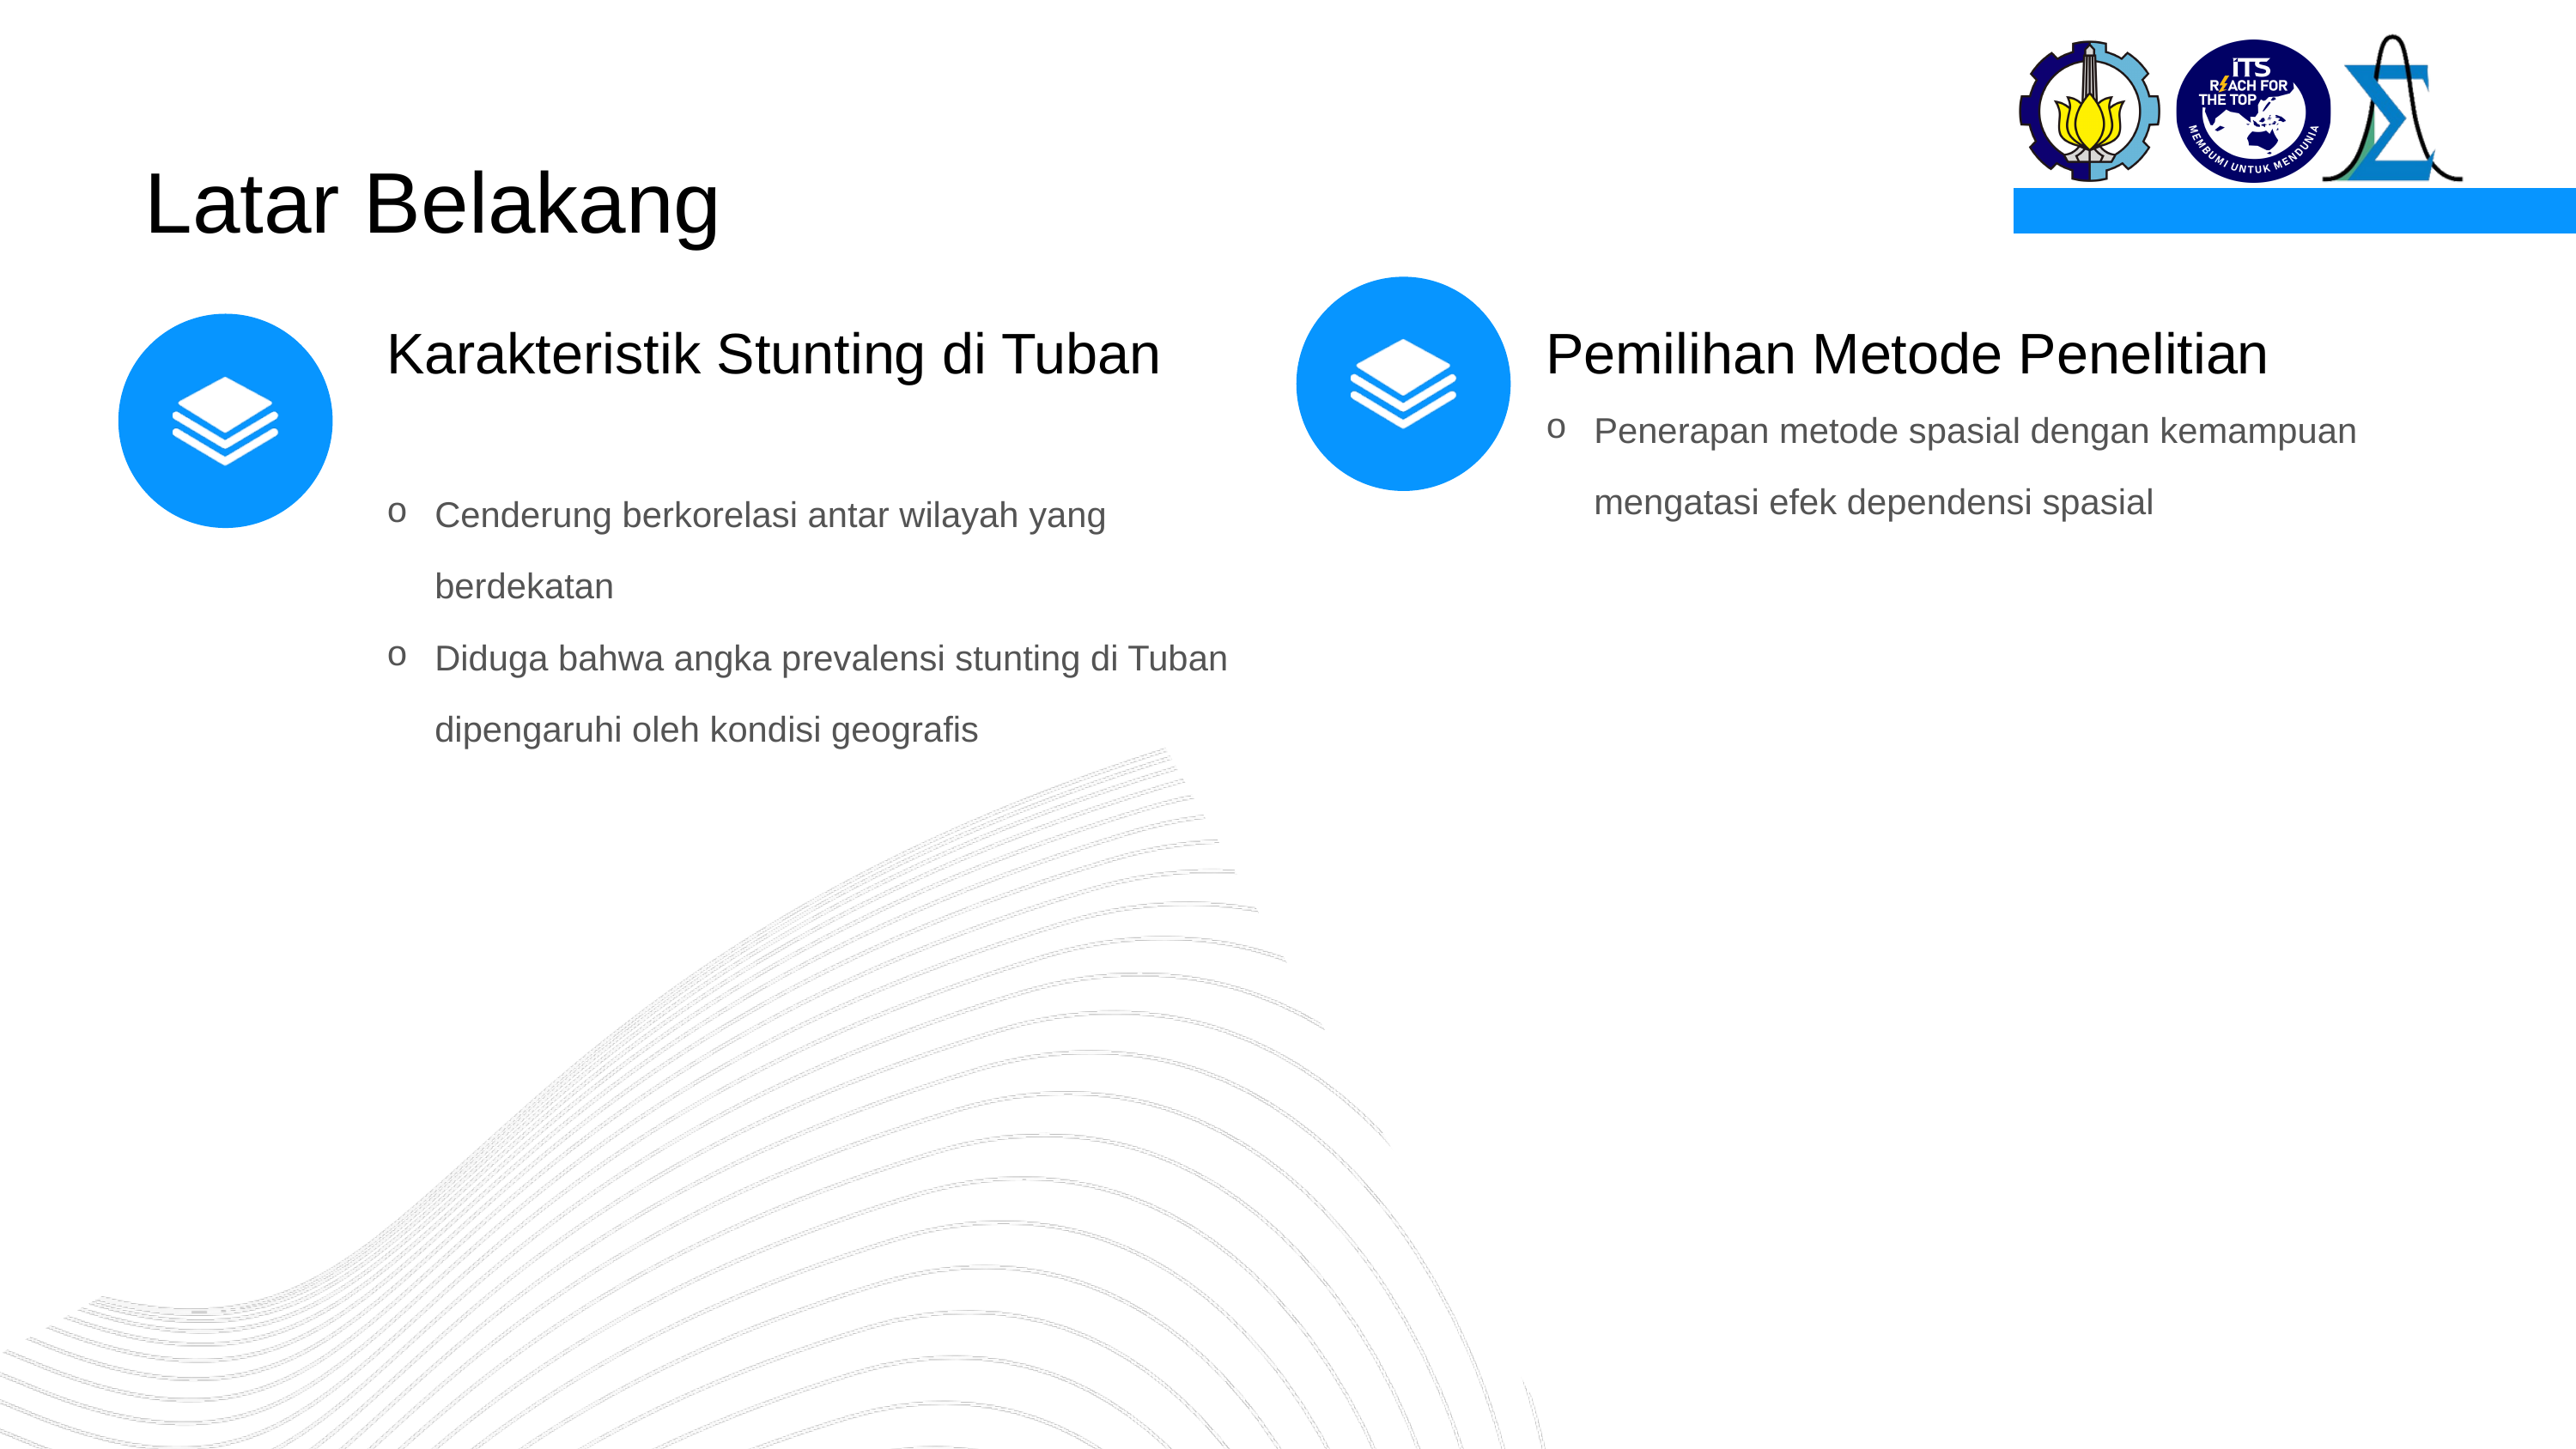

Latar Belakang

Karakteristik Stunting di Tuban
Cenderung berkorelasi antar wilayah yang berdekatan
Diduga bahwa angka prevalensi stunting di Tuban dipengaruhi oleh kondisi geografis
Pemilihan Metode Penelitian
Penerapan metode spasial dengan kemampuan mengatasi efek dependensi spasial